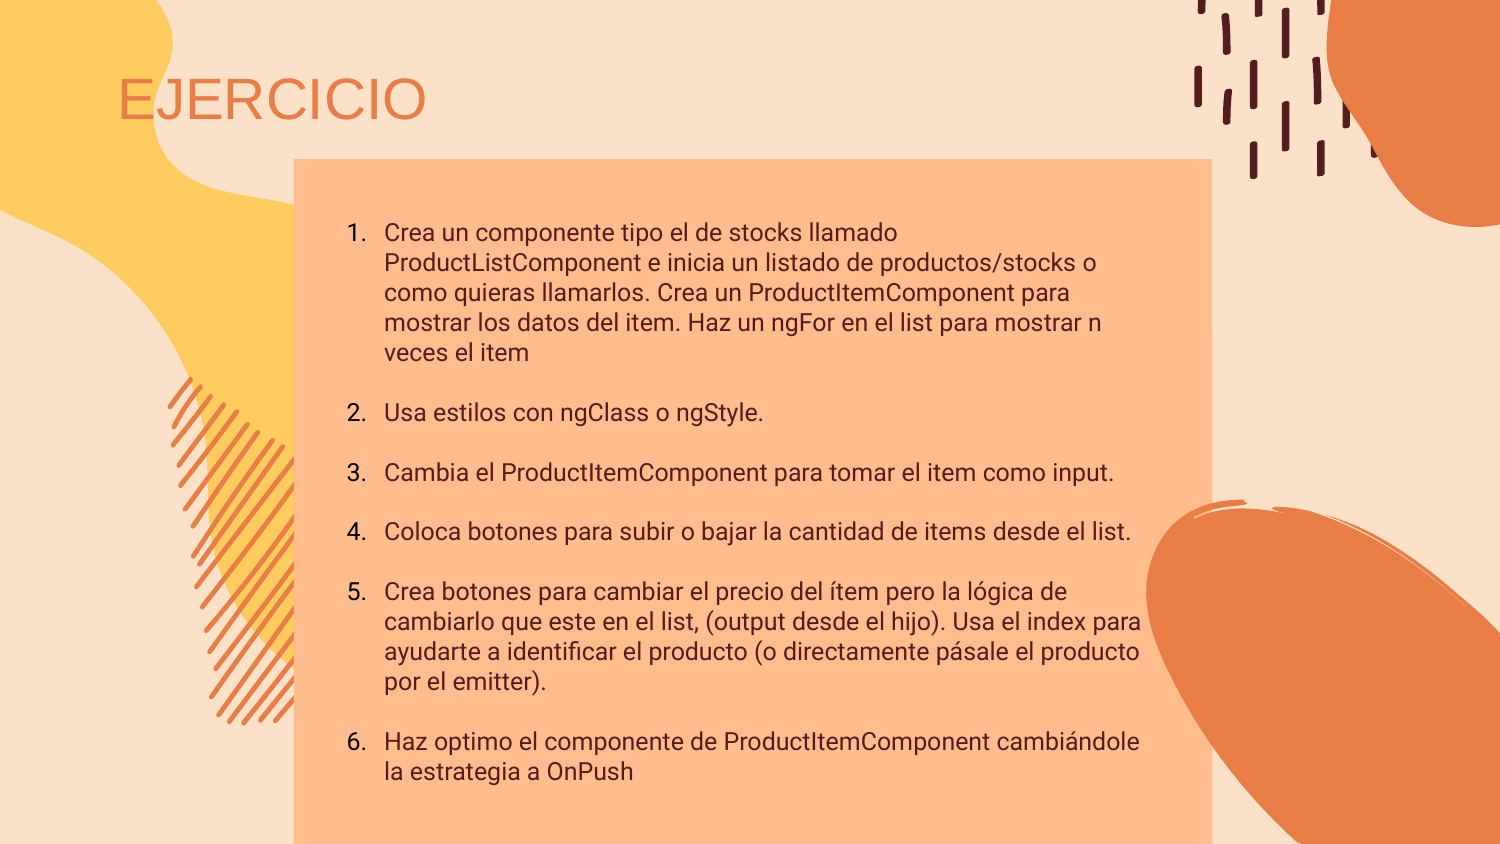

# EJERCICIO

Crea un componente tipo el de stocks llamado ProductListComponent e inicia un listado de productos/stocks o como quieras llamarlos. Crea un ProductItemComponent para mostrar los datos del item. Haz un ngFor en el list para mostrar n veces el item

Usa estilos con ngClass o ngStyle.

Cambia el ProductItemComponent para tomar el item como input.

Coloca botones para subir o bajar la cantidad de items desde el list.

Crea botones para cambiar el precio del ítem pero la lógica de cambiarlo que este en el list, (output desde el hijo). Usa el index para ayudarte a identificar el producto (o directamente pásale el producto por el emitter).

Haz optimo el componente de ProductItemComponent cambiándole la estrategia a OnPush